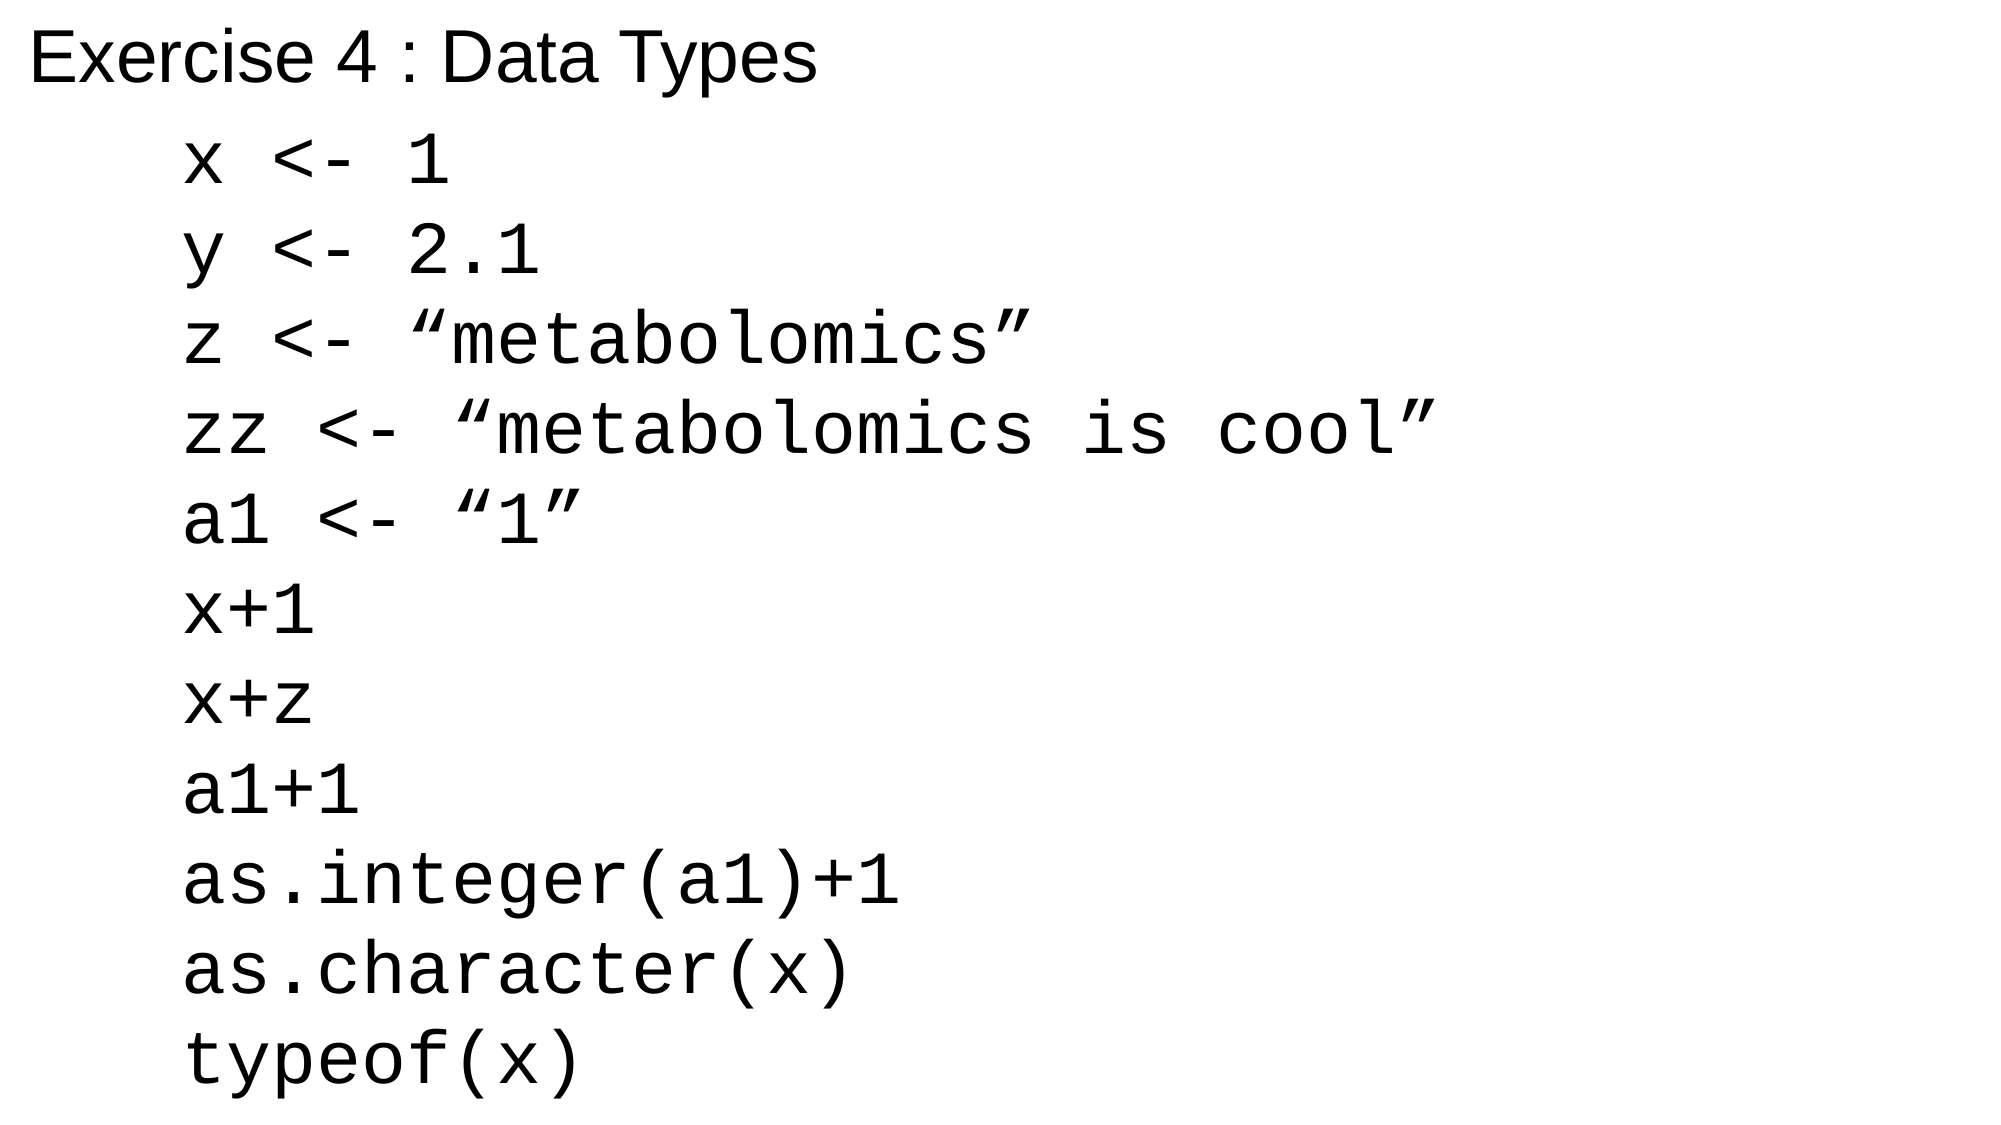

Exercise 4 : Data Types
x <- 1
y <- 2.1
z <- “metabolomics”
zz <- “metabolomics is cool”
a1 <- “1”
x+1
x+z
a1+1
as.integer(a1)+1
as.character(x)
typeof(x)